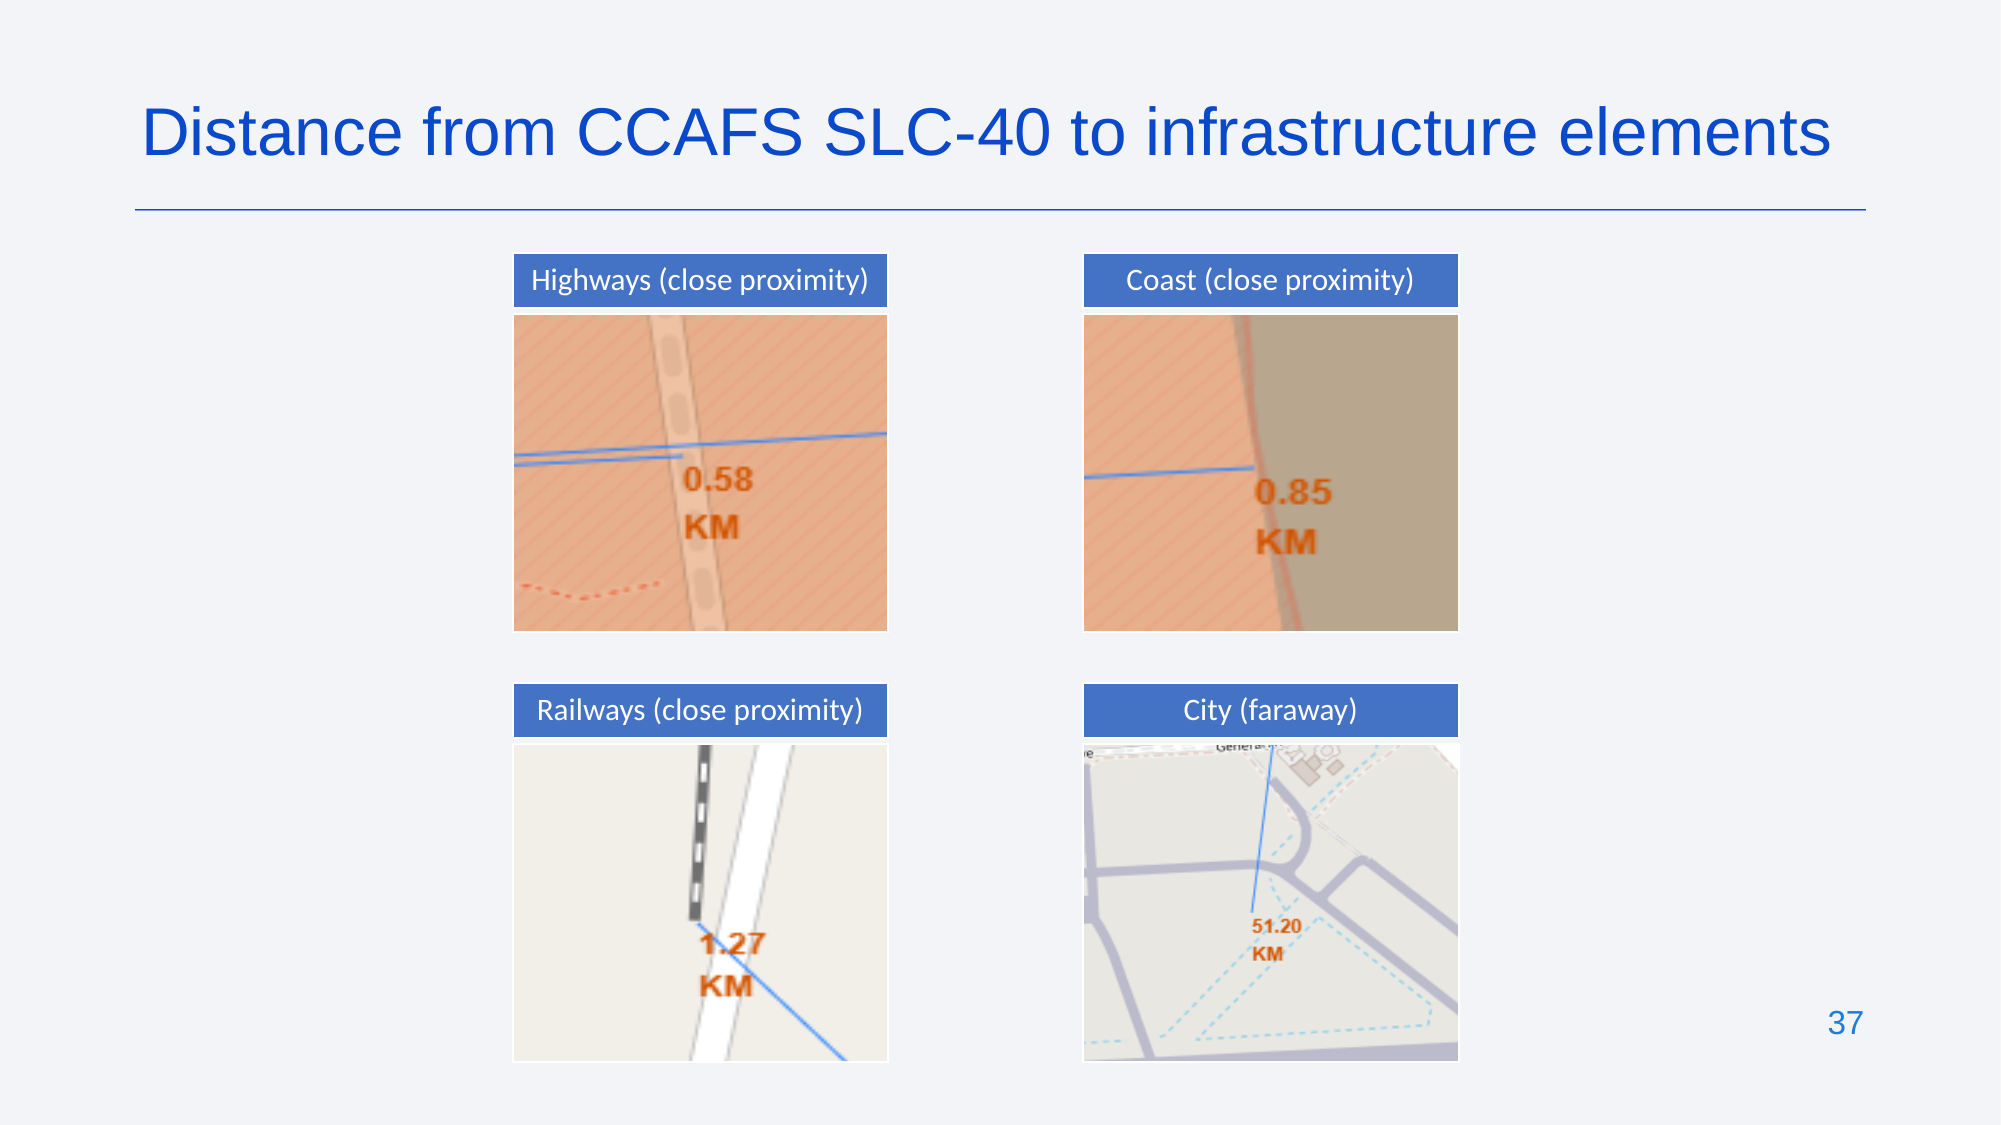

Distance from CCAFS SLC-40 to infrastructure elements
Highways (close proximity)
Coast (close proximity)
Railways (close proximity)
City (faraway)
37